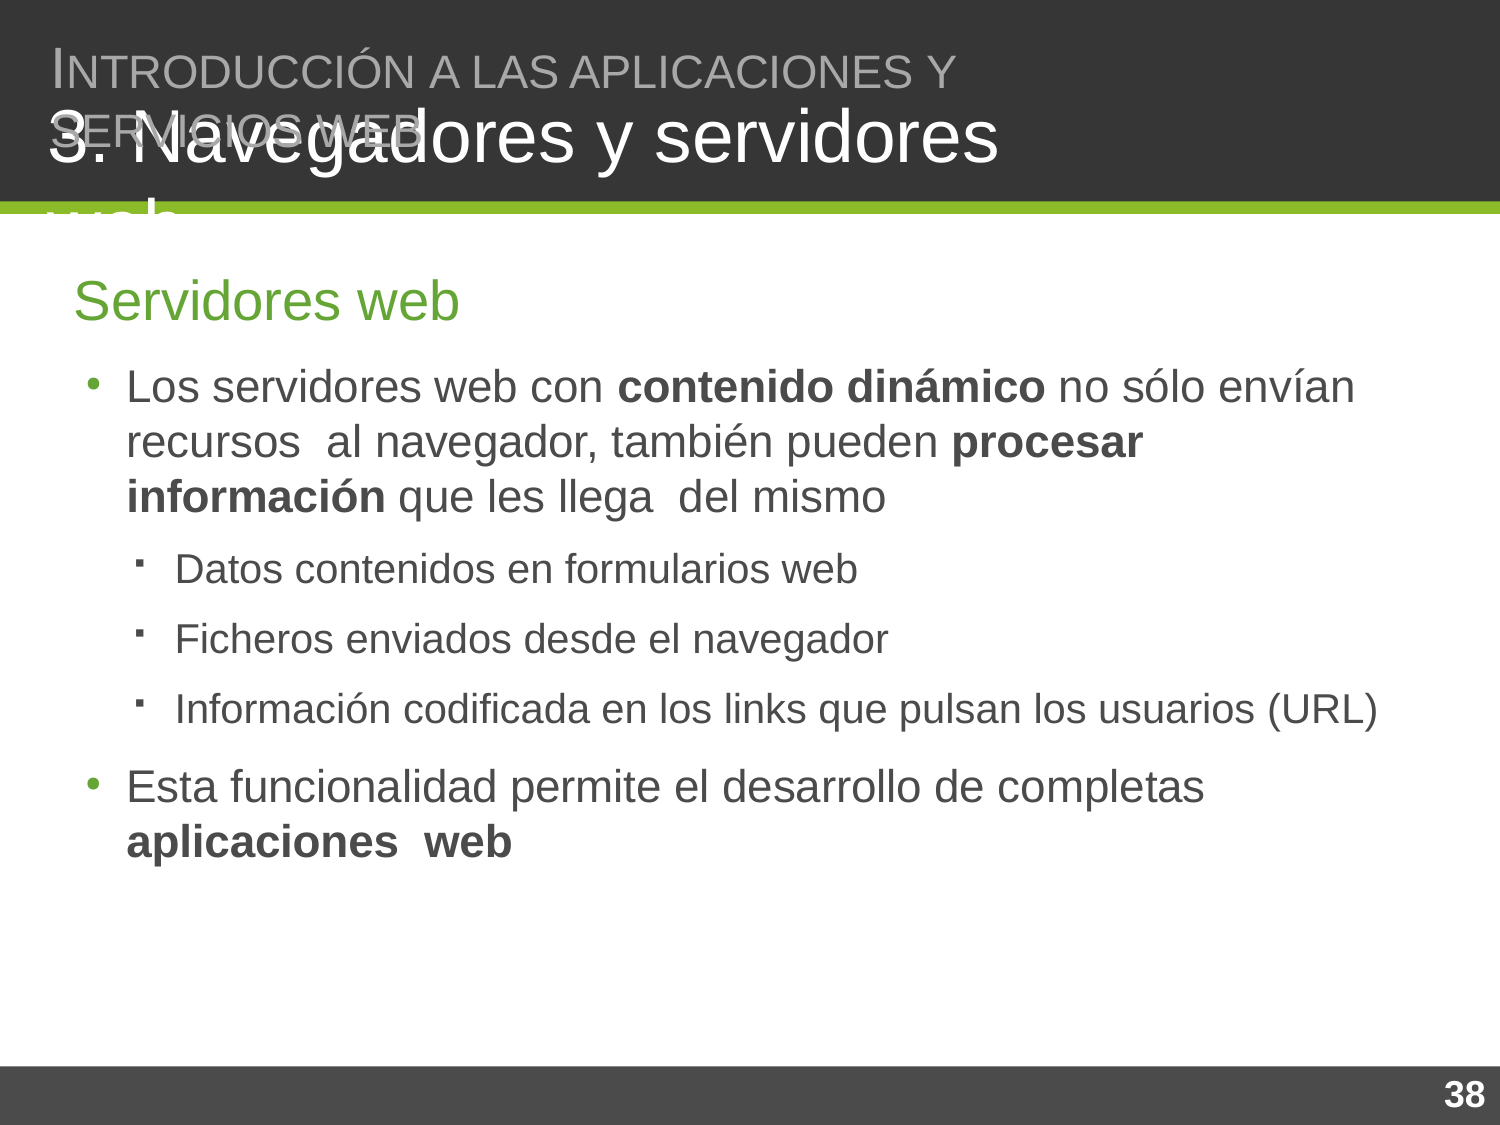

# INTRODUCCIÓN A LAS APLICACIONES Y SERVICIOS WEB
3. Navegadores y servidores web
Servidores web
Los servidores web con contenido dinámico no sólo envían recursos  al navegador, también pueden procesar información que les llega  del mismo
Datos contenidos en formularios web
Ficheros enviados desde el navegador
Información codificada en los links que pulsan los usuarios (URL)
Esta funcionalidad permite el desarrollo de completas aplicaciones  web
38